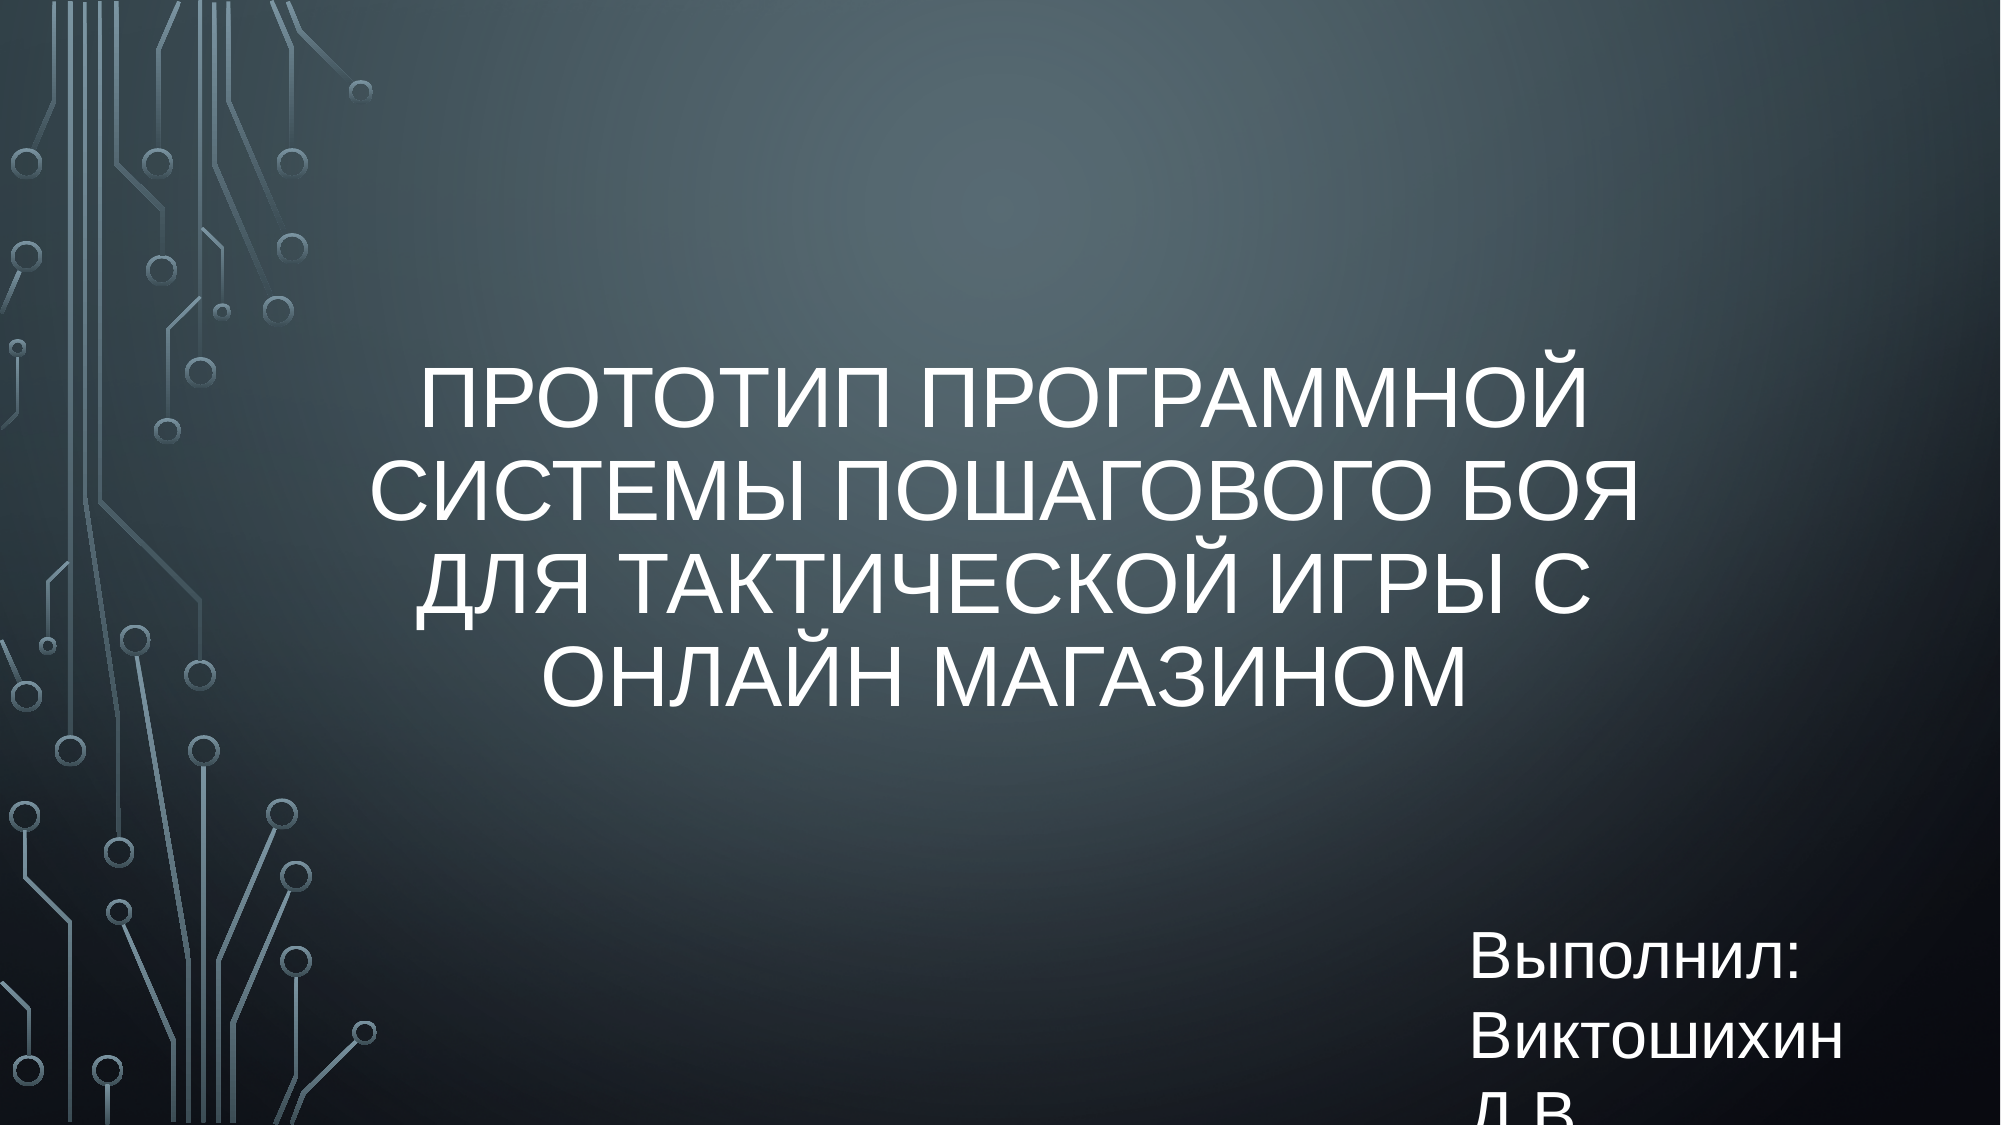

# Прототип программной системы пошагового боя для тактической игры с онлайн магазином
Выполнил: Виктошихин Д.В.